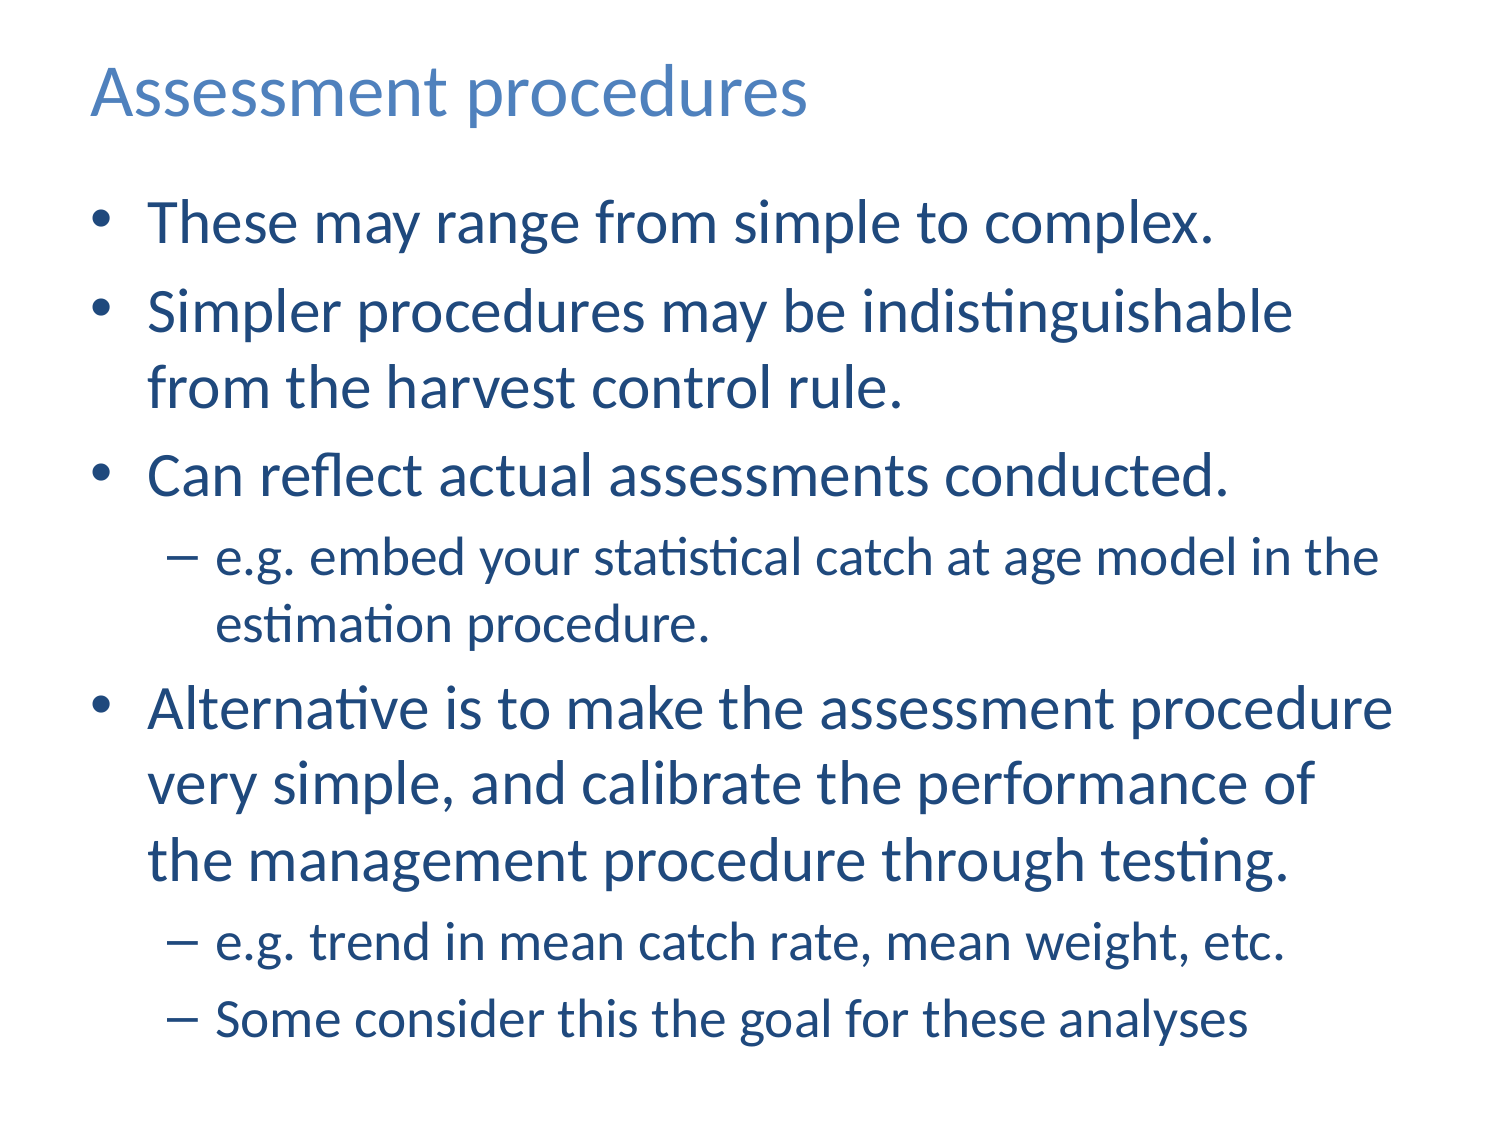

# Assessment procedures
These may range from simple to complex.
Simpler procedures may be indistinguishable from the harvest control rule.
Can reflect actual assessments conducted.
e.g. embed your statistical catch at age model in the estimation procedure.
Alternative is to make the assessment procedure very simple, and calibrate the performance of the management procedure through testing.
e.g. trend in mean catch rate, mean weight, etc.
Some consider this the goal for these analyses